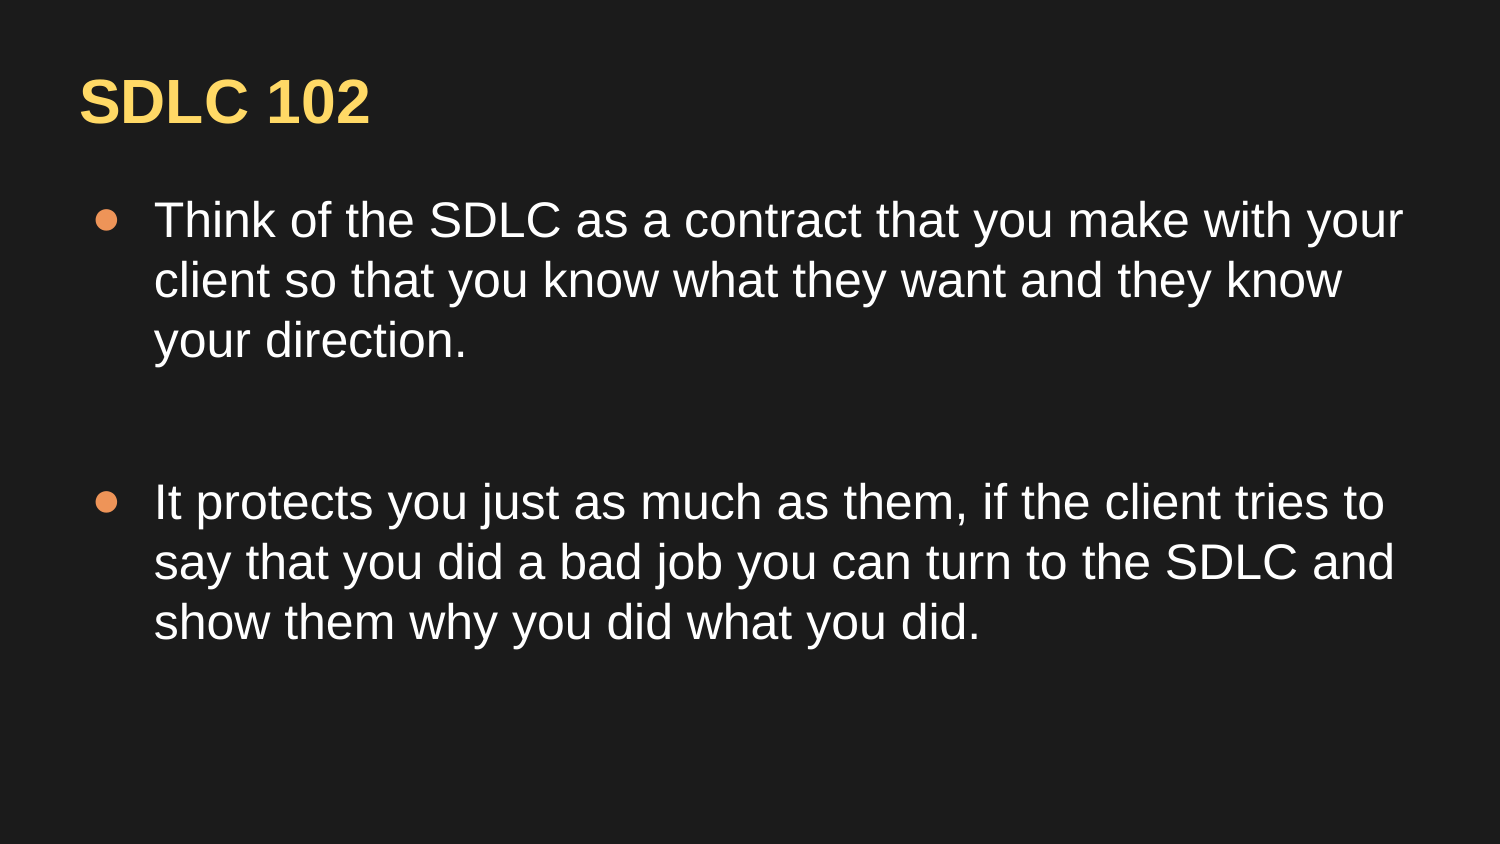

# SDLC 102
Think of the SDLC as a contract that you make with your client so that you know what they want and they know your direction.

It protects you just as much as them, if the client tries to say that you did a bad job you can turn to the SDLC and show them why you did what you did.